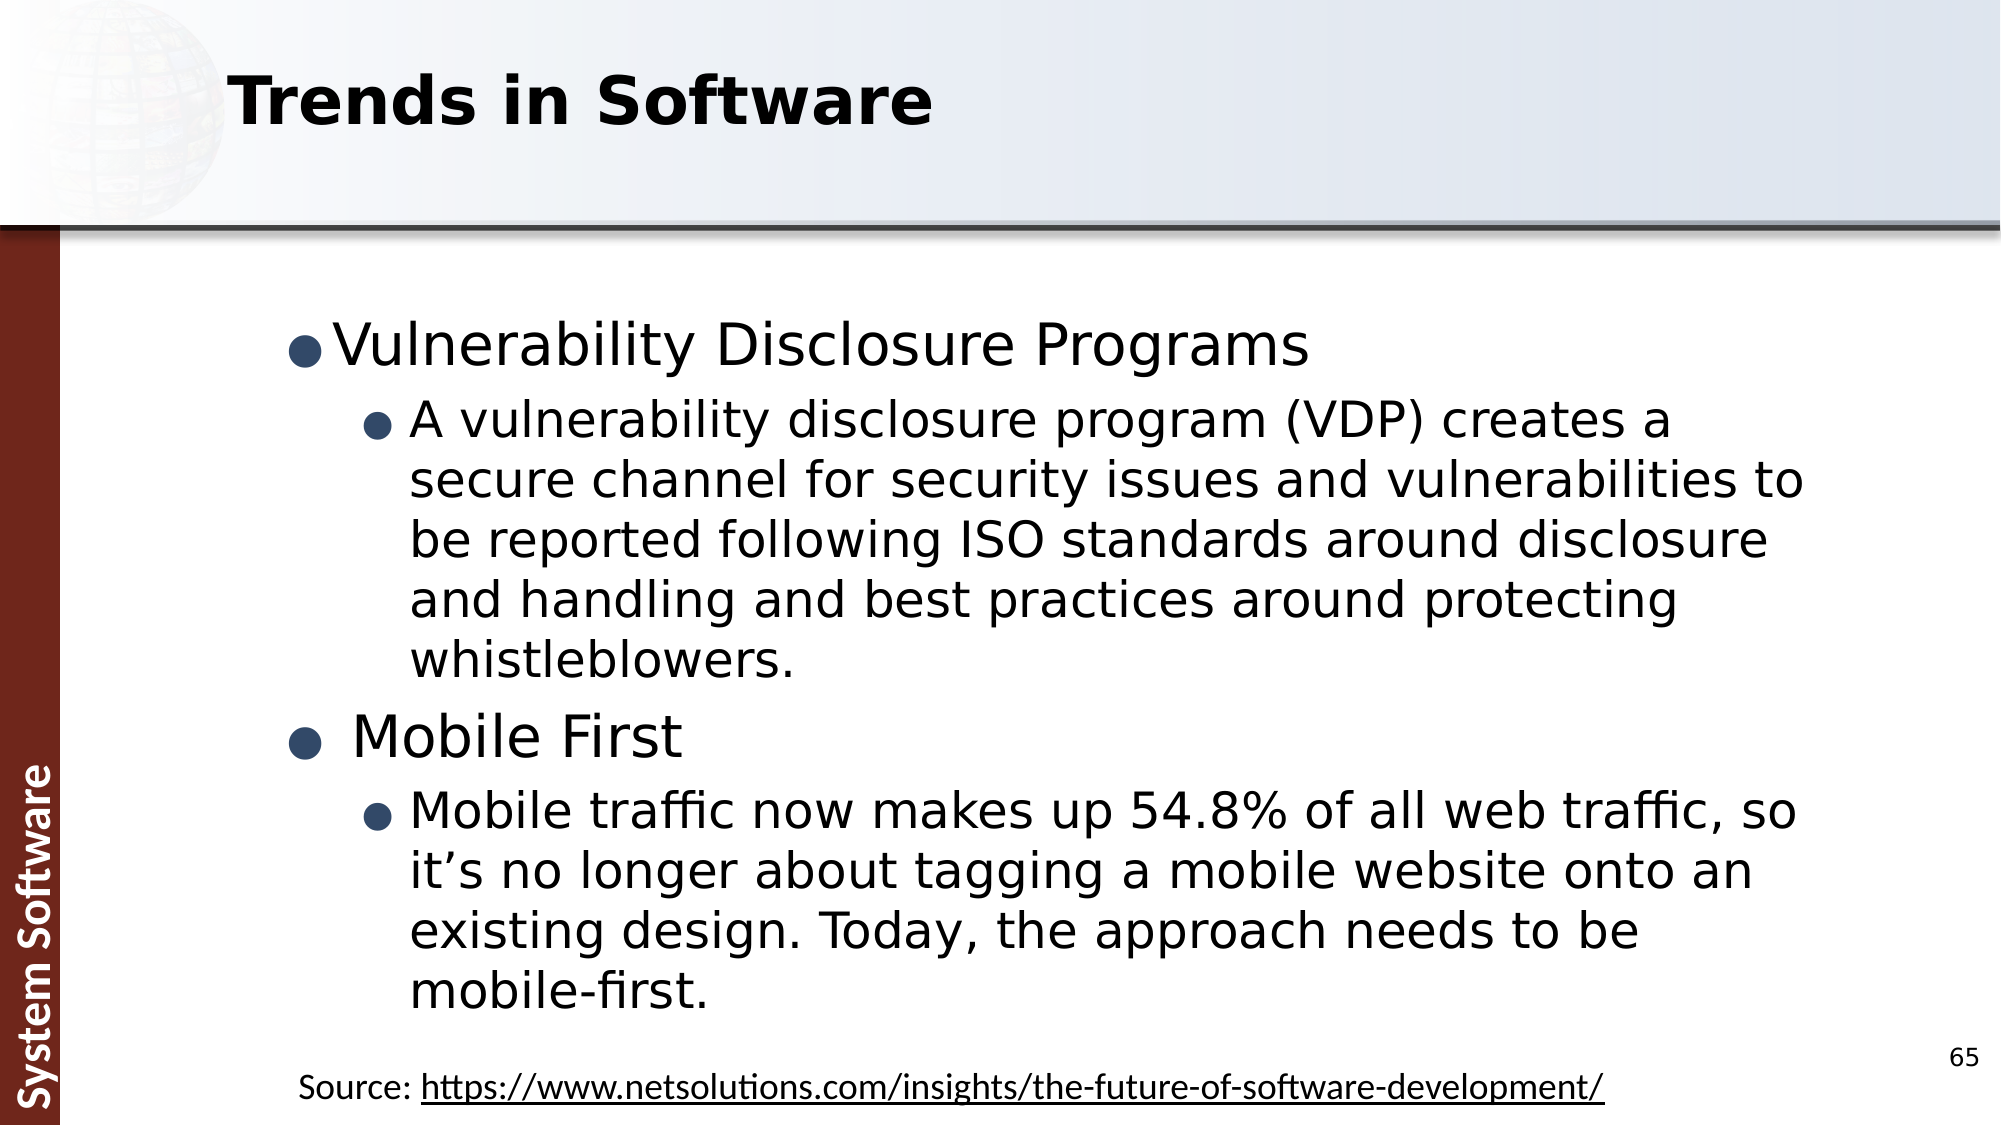

# Trends in Software

Vulnerability Disclosure Programs
A vulnerability disclosure program (VDP) creates a secure channel for security issues and vulnerabilities to be reported following ISO standards around disclosure and handling and best practices around protecting whistleblowers.
 Mobile First
Mobile traffic now makes up 54.8% of all web traffic, so it’s no longer about tagging a mobile website onto an existing design. Today, the approach needs to be mobile-first.

65
Source: https://www.netsolutions.com/insights/the-future-of-software-development/